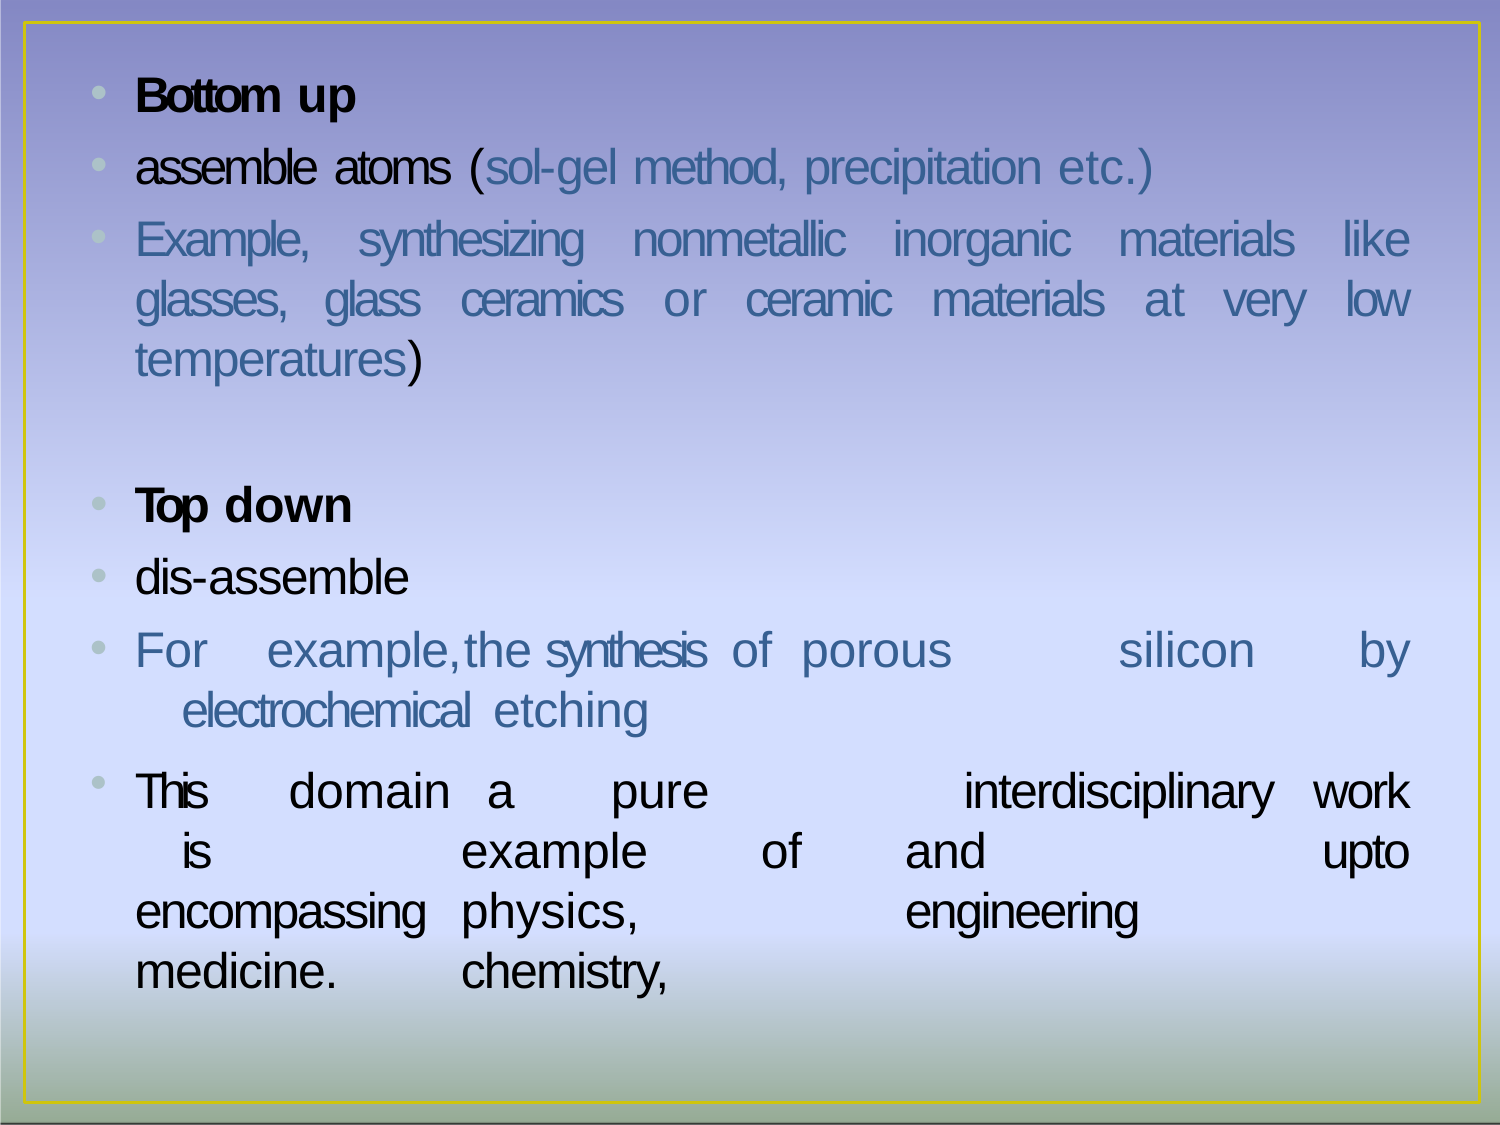

Bottom up
assemble atoms (sol-gel method, precipitation etc.)
Example, synthesizing nonmetallic inorganic materials like glasses, glass ceramics or ceramic materials at very low temperatures)

Top down
dis-assemble
For	example,	the	synthesis	of	porous 	silicon	by	electrochemical  etching
This	domain	is encompassing medicine.
a	pure		example	of physics,	chemistry,
interdisciplinary
work upto
and	engineering